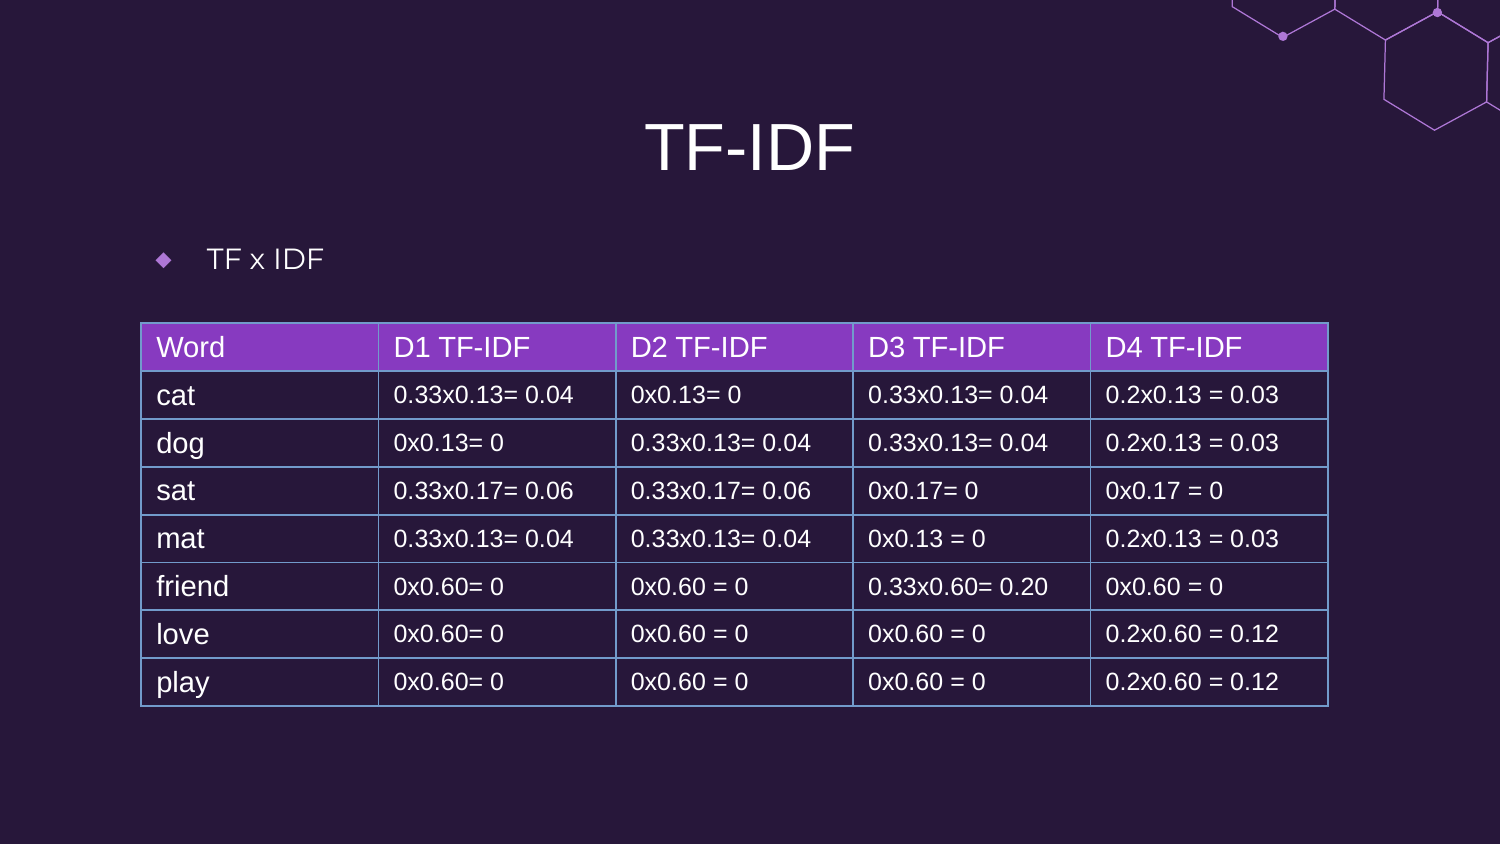

# TF-IDF
TF x IDF
| Word | D1 TF-IDF | D2 TF-IDF | D3 TF-IDF | D4 TF-IDF |
| --- | --- | --- | --- | --- |
| cat | 0.33x0.13= 0.04 | 0x0.13= 0 | 0.33x0.13= 0.04 | 0.2x0.13 = 0.03 |
| dog | 0x0.13= 0 | 0.33x0.13= 0.04 | 0.33x0.13= 0.04 | 0.2x0.13 = 0.03 |
| sat | 0.33x0.17= 0.06 | 0.33x0.17= 0.06 | 0x0.17= 0 | 0x0.17 = 0 |
| mat | 0.33x0.13= 0.04 | 0.33x0.13= 0.04 | 0x0.13 = 0 | 0.2x0.13 = 0.03 |
| friend | 0x0.60= 0 | 0x0.60 = 0 | 0.33x0.60= 0.20 | 0x0.60 = 0 |
| love | 0x0.60= 0 | 0x0.60 = 0 | 0x0.60 = 0 | 0.2x0.60 = 0.12 |
| play | 0x0.60= 0 | 0x0.60 = 0 | 0x0.60 = 0 | 0.2x0.60 = 0.12 |